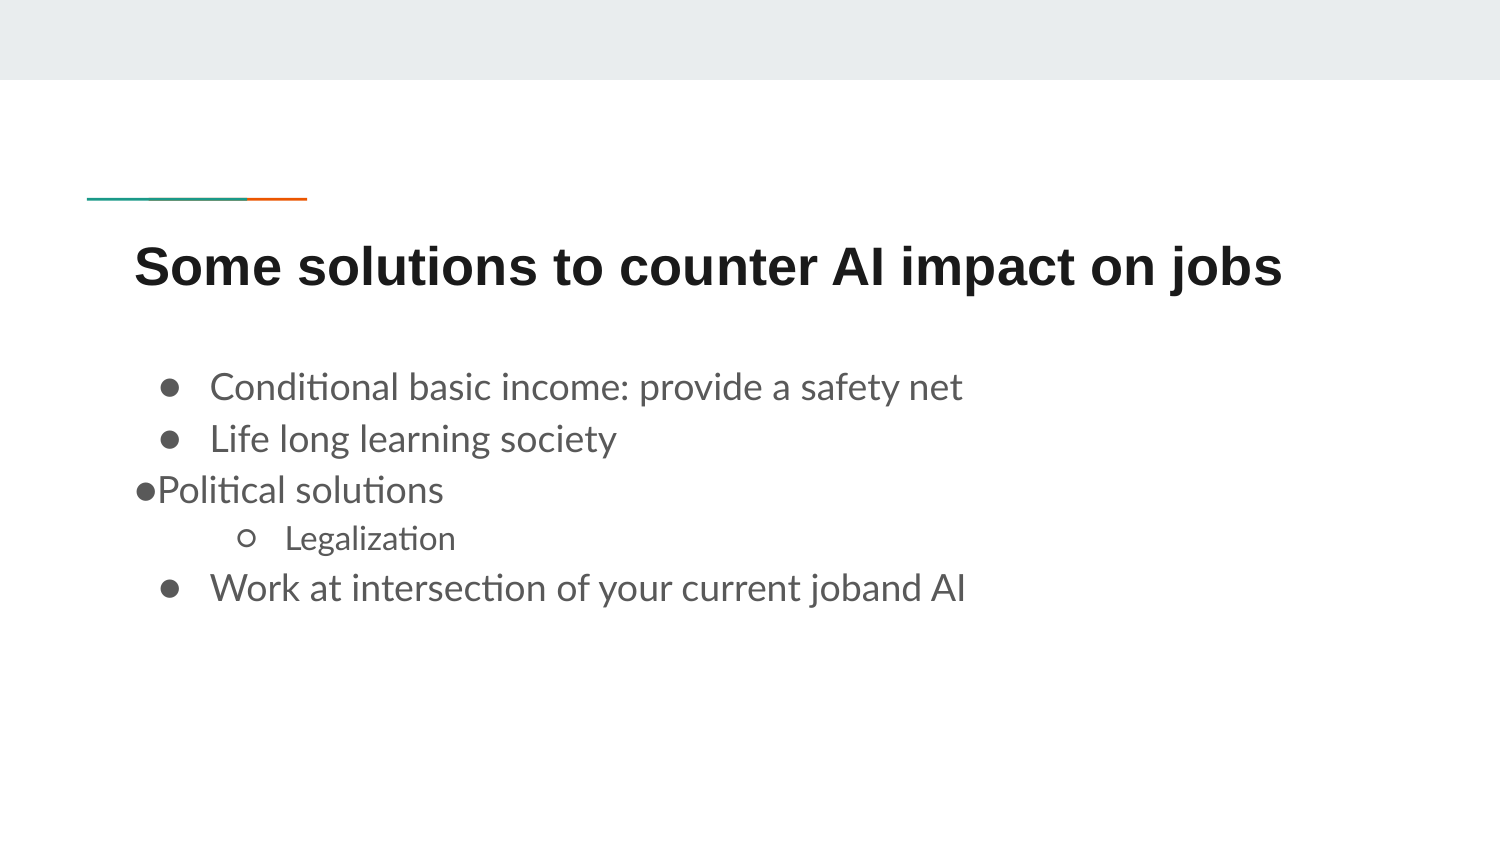

# Some solutions to counter AI impact on jobs
Conditional basic income: provide a safety net
Life long learning society
Political solutions
Legalization
Work at intersection of your current joband AI